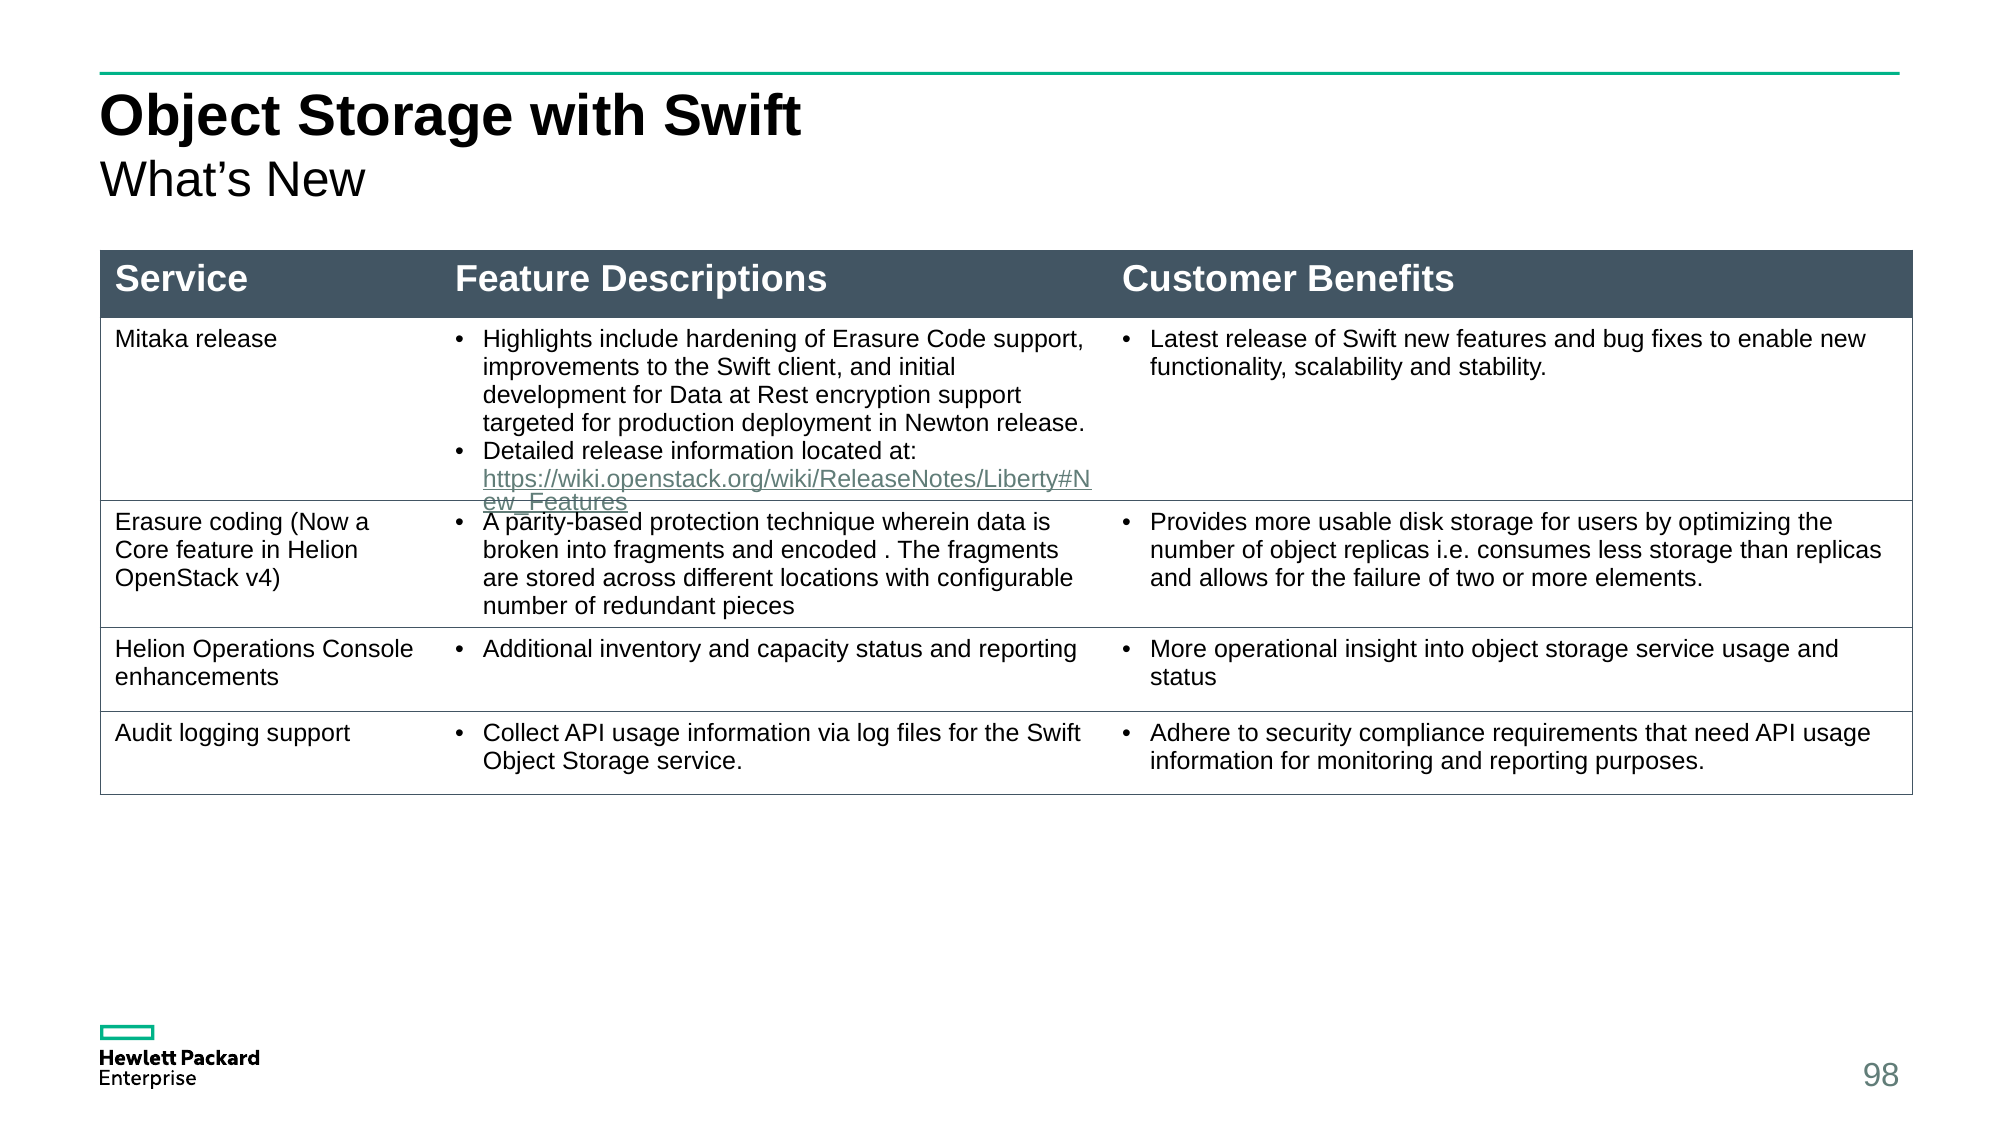

# Object Storage with Swift
What’s New
| Service | Feature Descriptions | Customer Benefits |
| --- | --- | --- |
| Mitaka release | Highlights include hardening of Erasure Code support, improvements to the Swift client, and initial development for Data at Rest encryption support targeted for production deployment in Newton release. Detailed release information located at: https://wiki.openstack.org/wiki/ReleaseNotes/Liberty#New\_Features | Latest release of Swift new features and bug fixes to enable new functionality, scalability and stability. |
| Erasure coding (Now a Core feature in Helion OpenStack v4) | A parity-based protection technique wherein data is broken into fragments and encoded . The fragments are stored across different locations with configurable number of redundant pieces | Provides more usable disk storage for users by optimizing the number of object replicas i.e. consumes less storage than replicas and allows for the failure of two or more elements. |
| Helion Operations Console enhancements | Additional inventory and capacity status and reporting | More operational insight into object storage service usage and status |
| Audit logging support | Collect API usage information via log files for the Swift Object Storage service. | Adhere to security compliance requirements that need API usage information for monitoring and reporting purposes. |
98